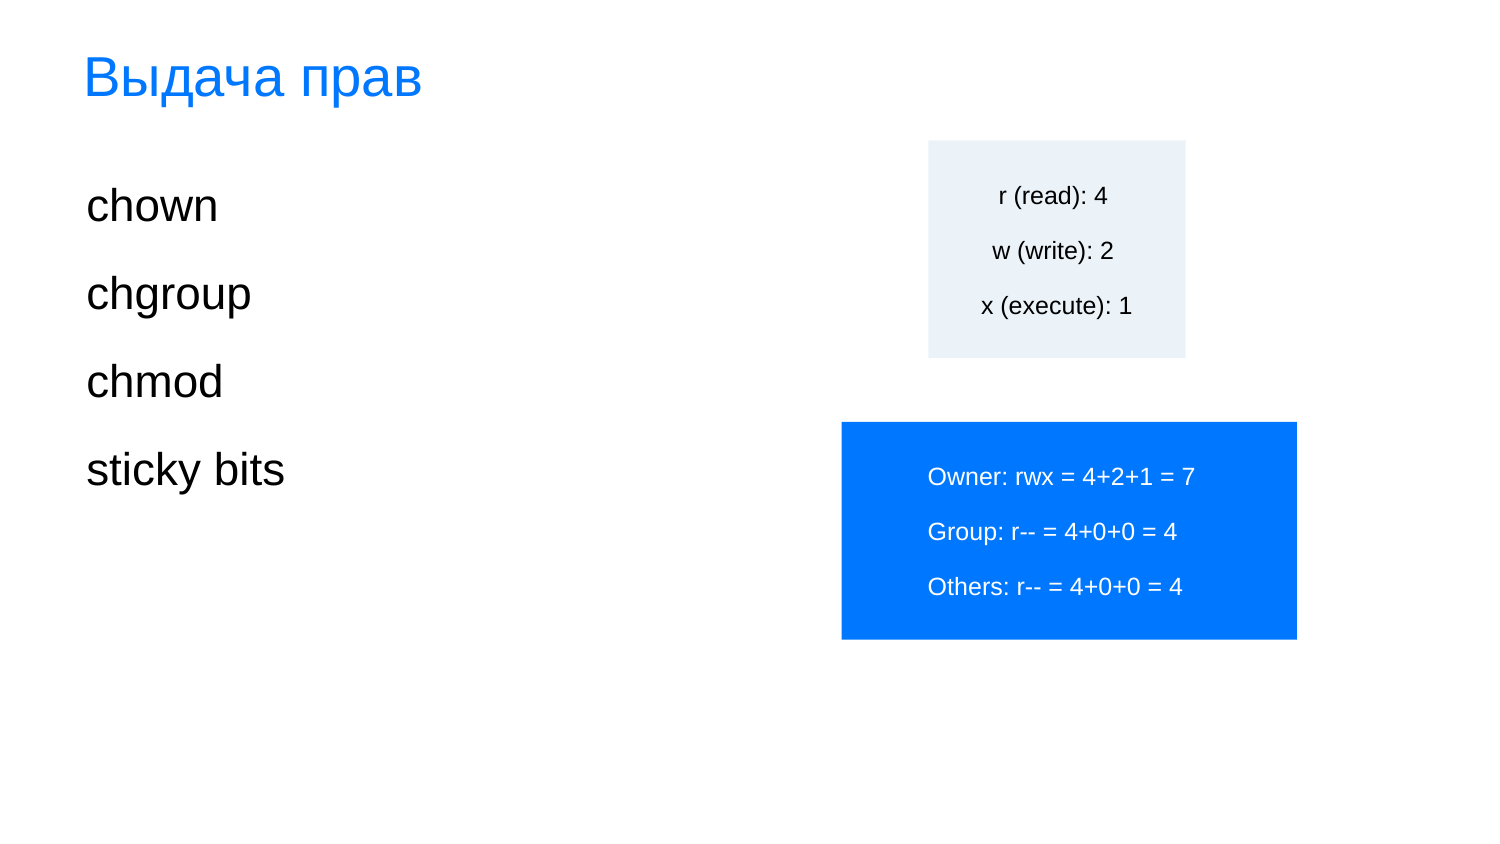

# Выдача прав

r (read): 4
w (write): 2
x (execute): 1
chown
chgroup
chmod
sticky bits

Owner: rwx = 4+2+1 = 7
Group: r-- = 4+0+0 = 4
Others: r-- = 4+0+0 = 4